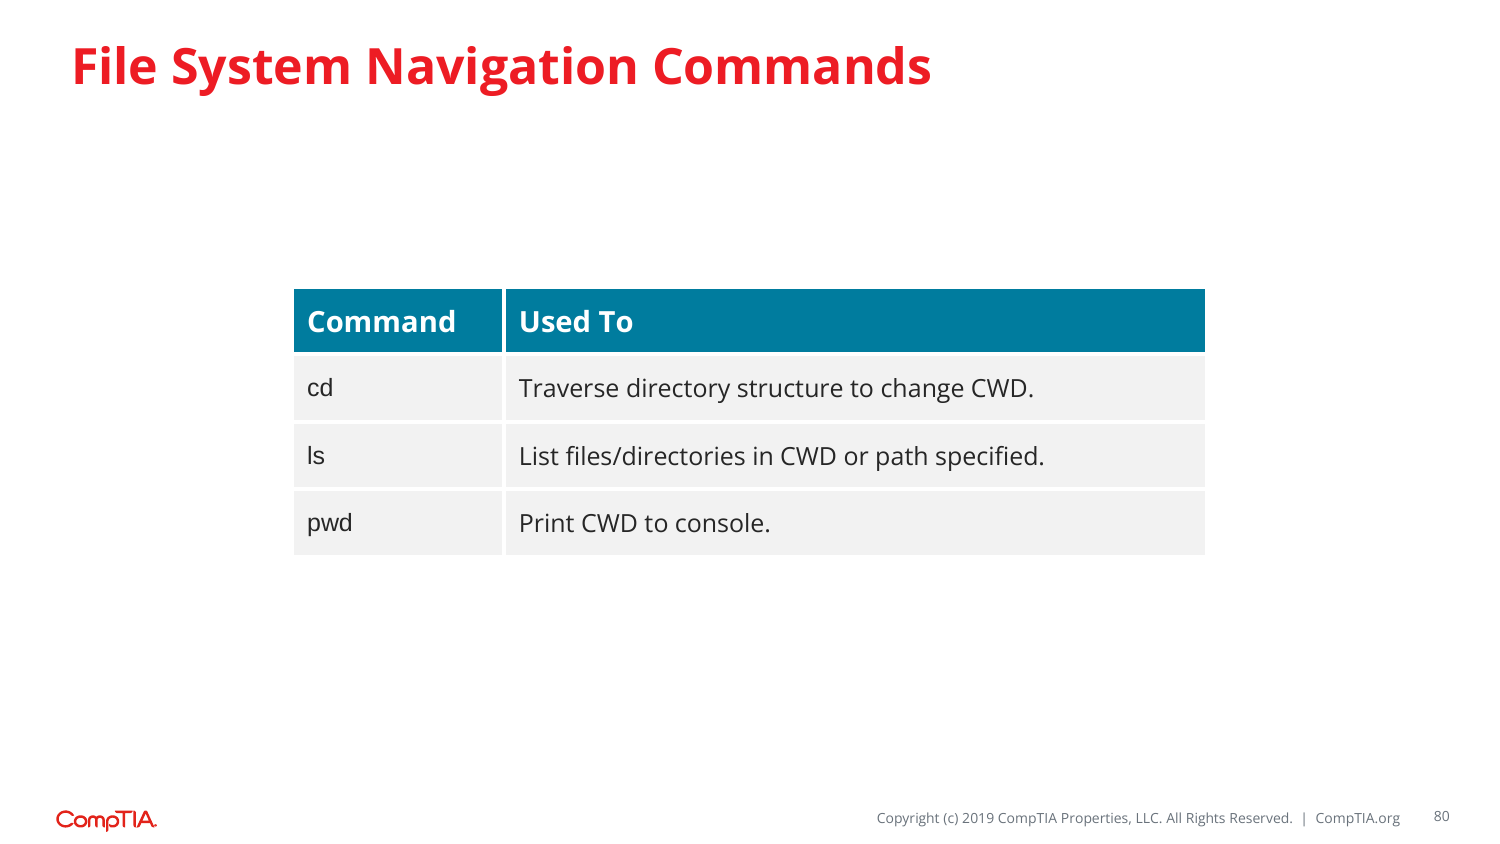

# File System Navigation Commands
| Command | Used To |
| --- | --- |
| cd | Traverse directory structure to change CWD. |
| ls | List files/directories in CWD or path specified. |
| pwd | Print CWD to console. |
80